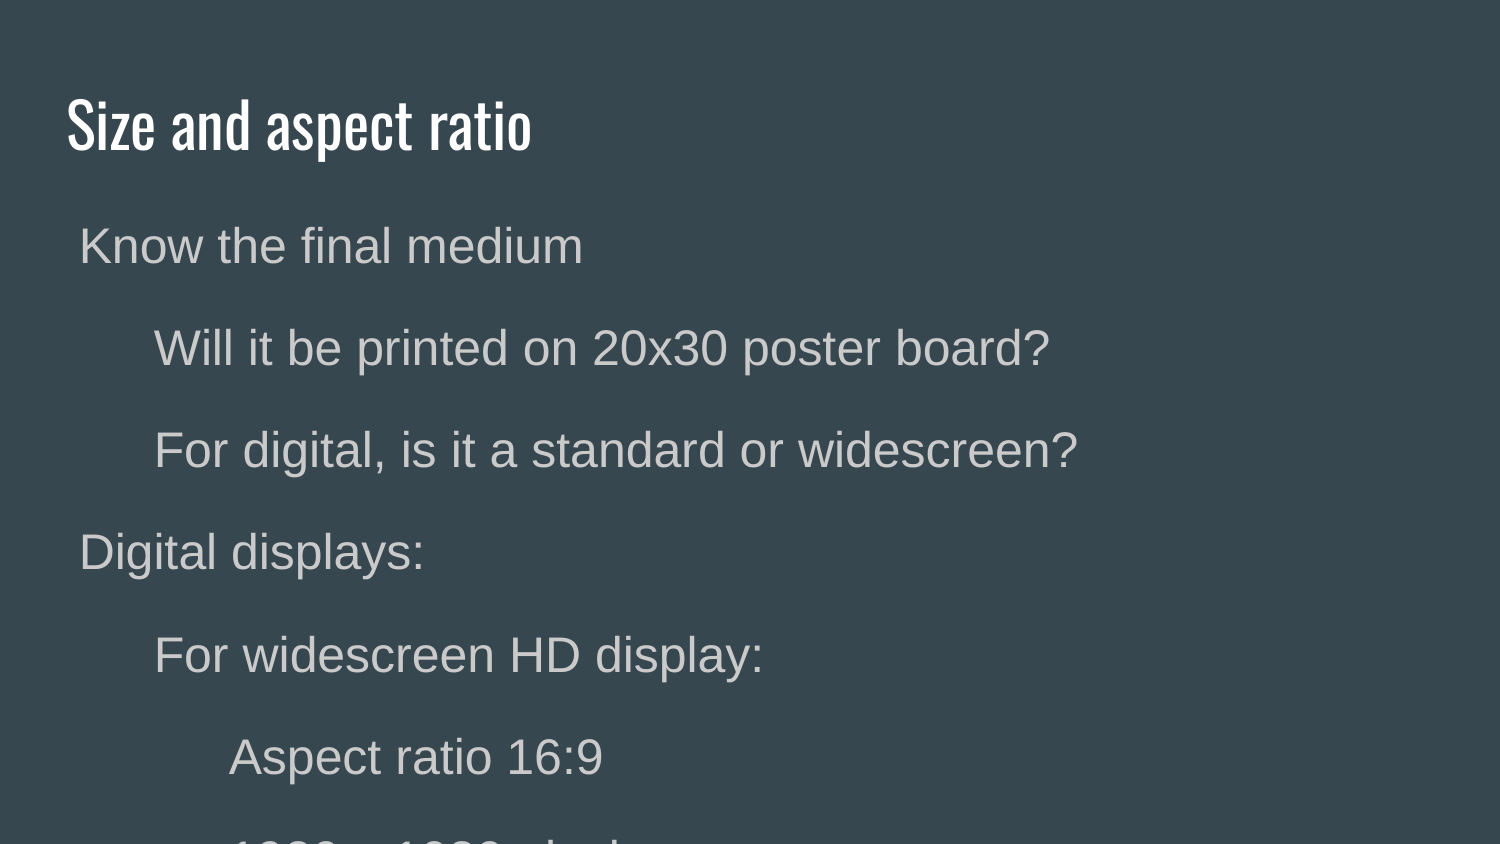

# Size and aspect ratio
Know the final medium
Will it be printed on 20x30 poster board?
For digital, is it a standard or widescreen?
Digital displays:
For widescreen HD display:
Aspect ratio 16:9
1920 x 1080 pixels
Inches - 40.97 x 23.04
DPI - dots per inch